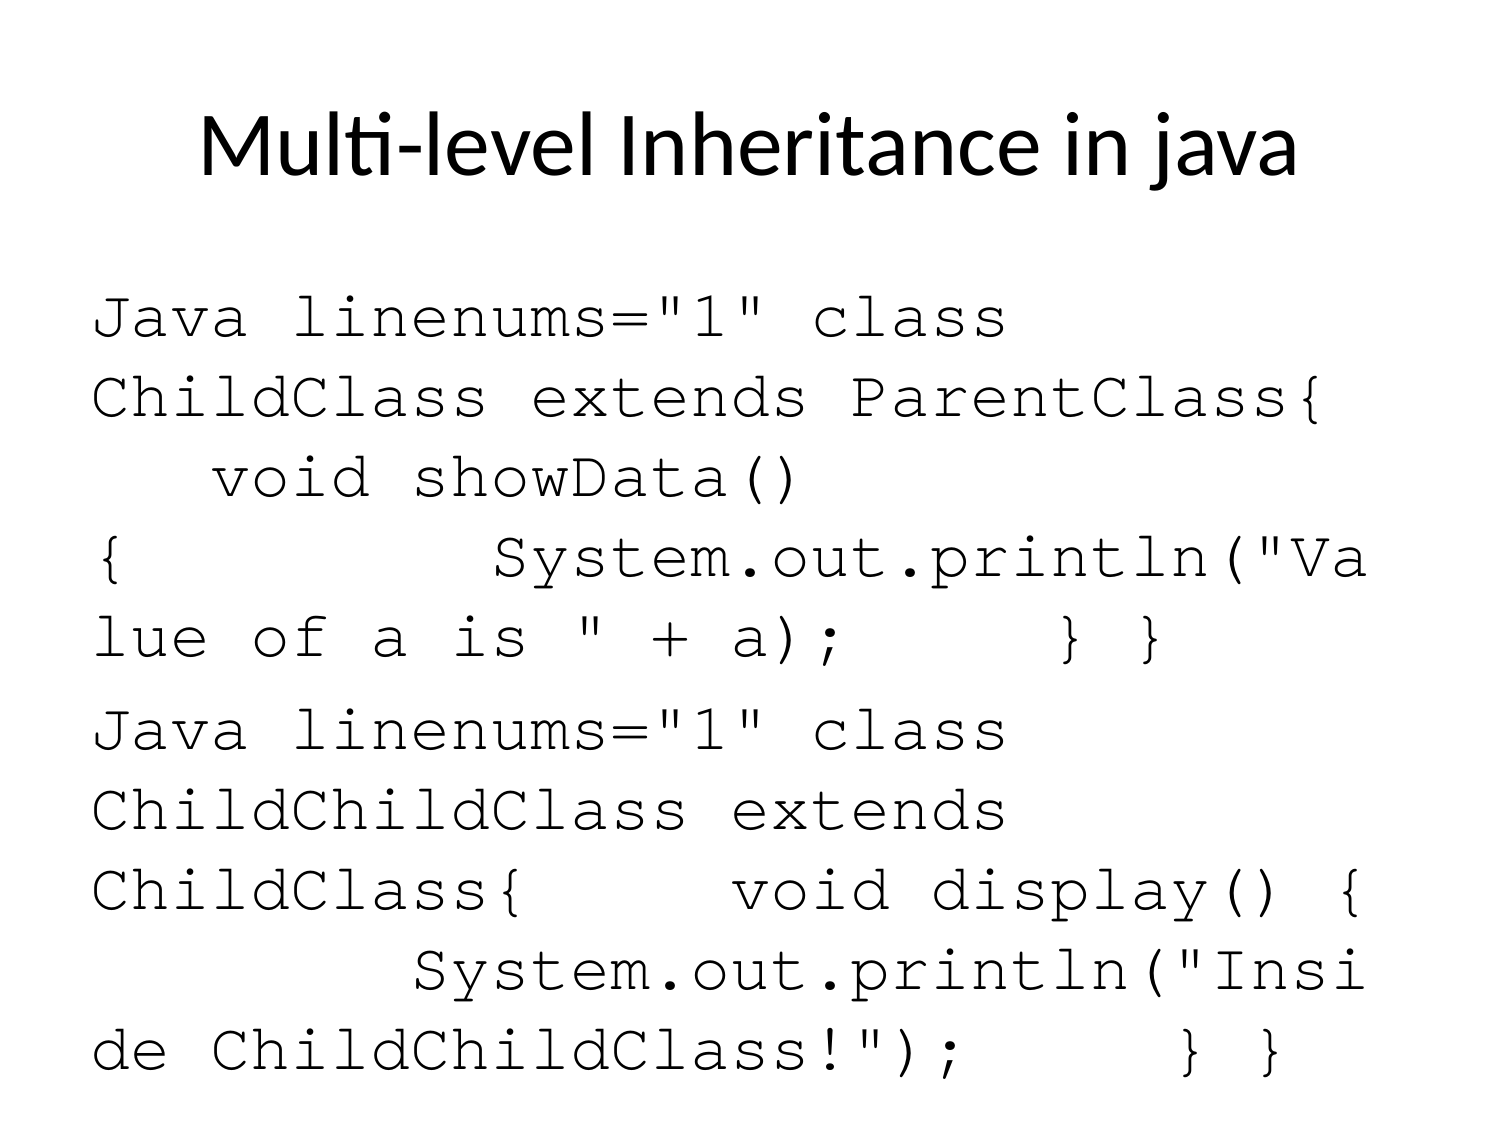

# Multi-level Inheritance in java
Java linenums="1" class ChildClass extends ParentClass{     void showData() {         System.out.println("Value of a is " + a);     } }
Java linenums="1" class ChildChildClass extends ChildClass{     void display() {         System.out.println("Inside ChildChildClass!");     } }